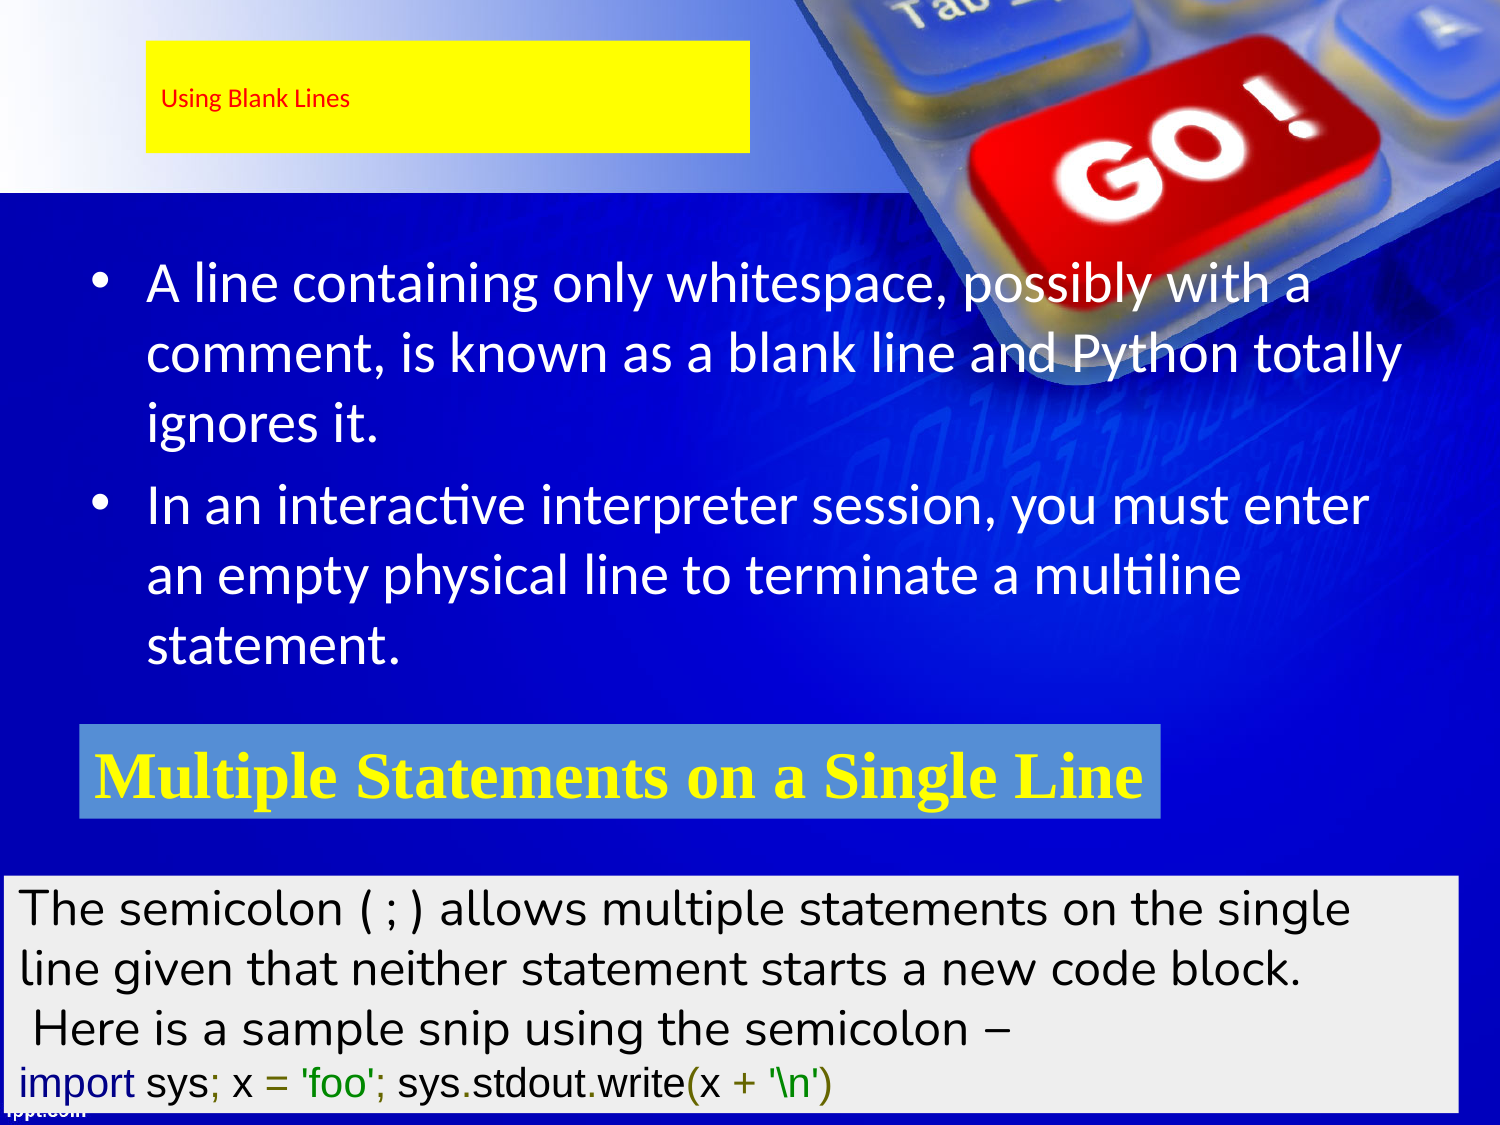

# Using Blank Lines
A line containing only whitespace, possibly with a comment, is known as a blank line and Python totally ignores it.
In an interactive interpreter session, you must enter an empty physical line to terminate a multiline statement.

Multiple Statements on a Single Line
The semicolon ( ; ) allows multiple statements on the single line given that neither statement starts a new code block.
 Here is a sample snip using the semicolon −
import sys; x = 'foo'; sys.stdout.write(x + '\n')